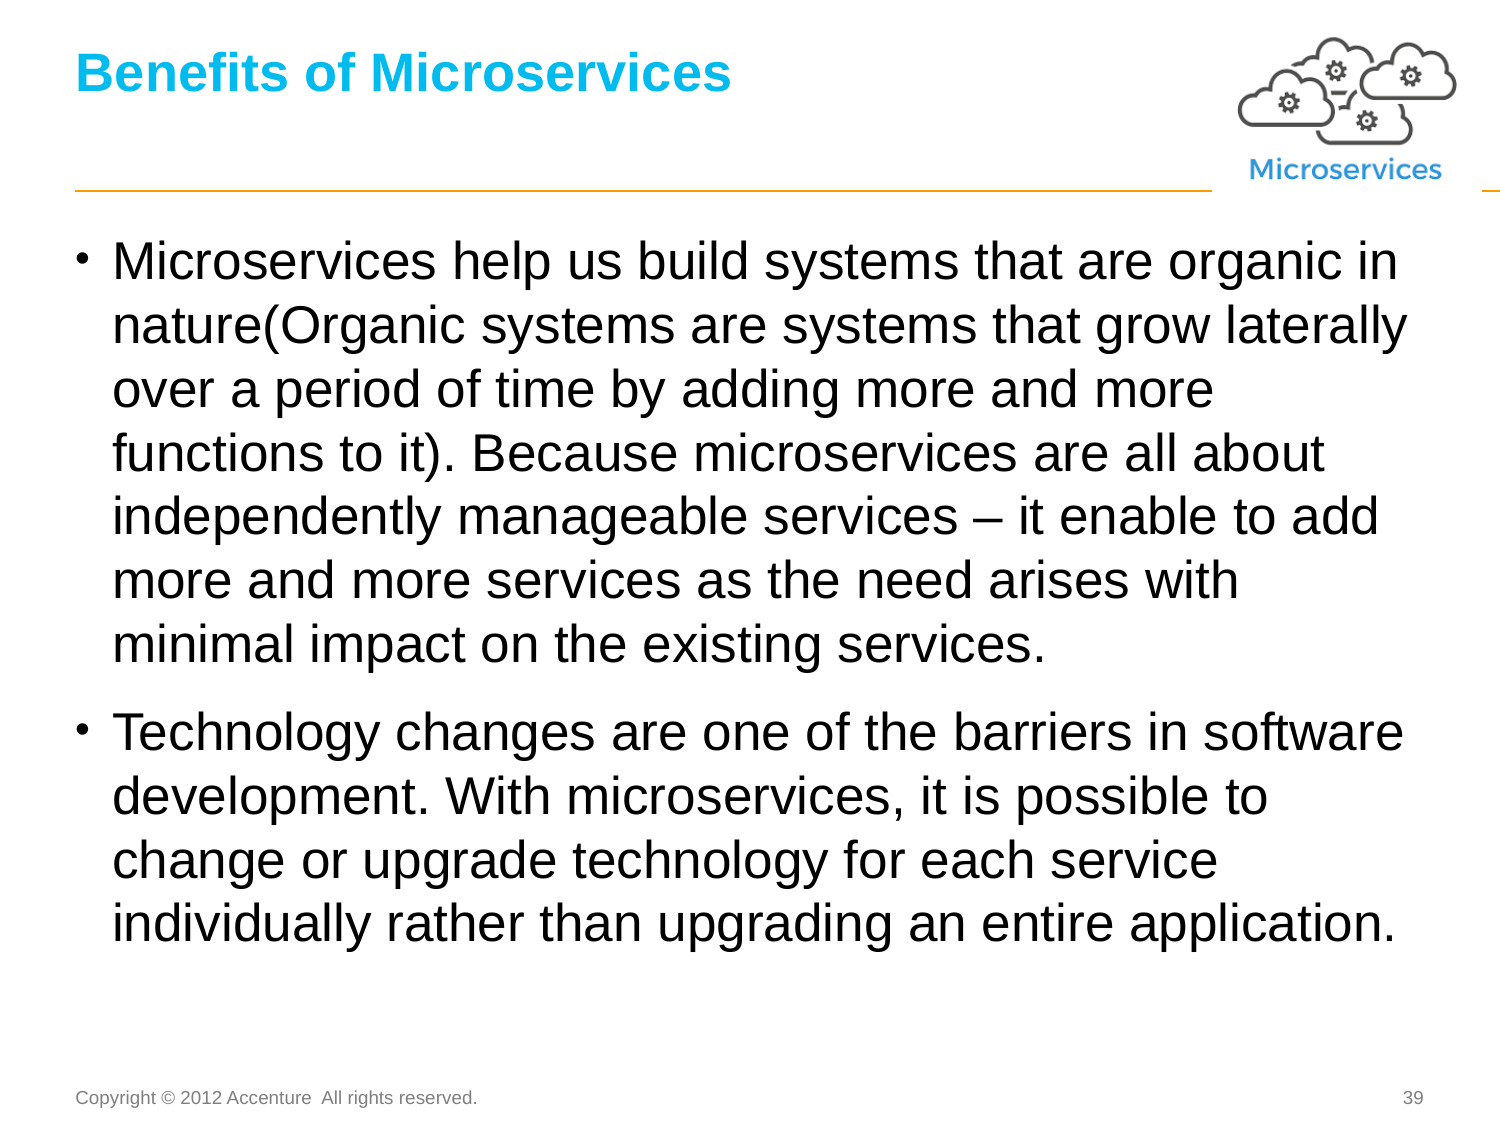

# Benefits of Microservices
Microservices help us build systems that are organic in nature(Organic systems are systems that grow laterally over a period of time by adding more and more functions to it). Because microservices are all about independently manageable services – it enable to add more and more services as the need arises with minimal impact on the existing services.
Technology changes are one of the barriers in software development. With microservices, it is possible to change or upgrade technology for each service individually rather than upgrading an entire application.